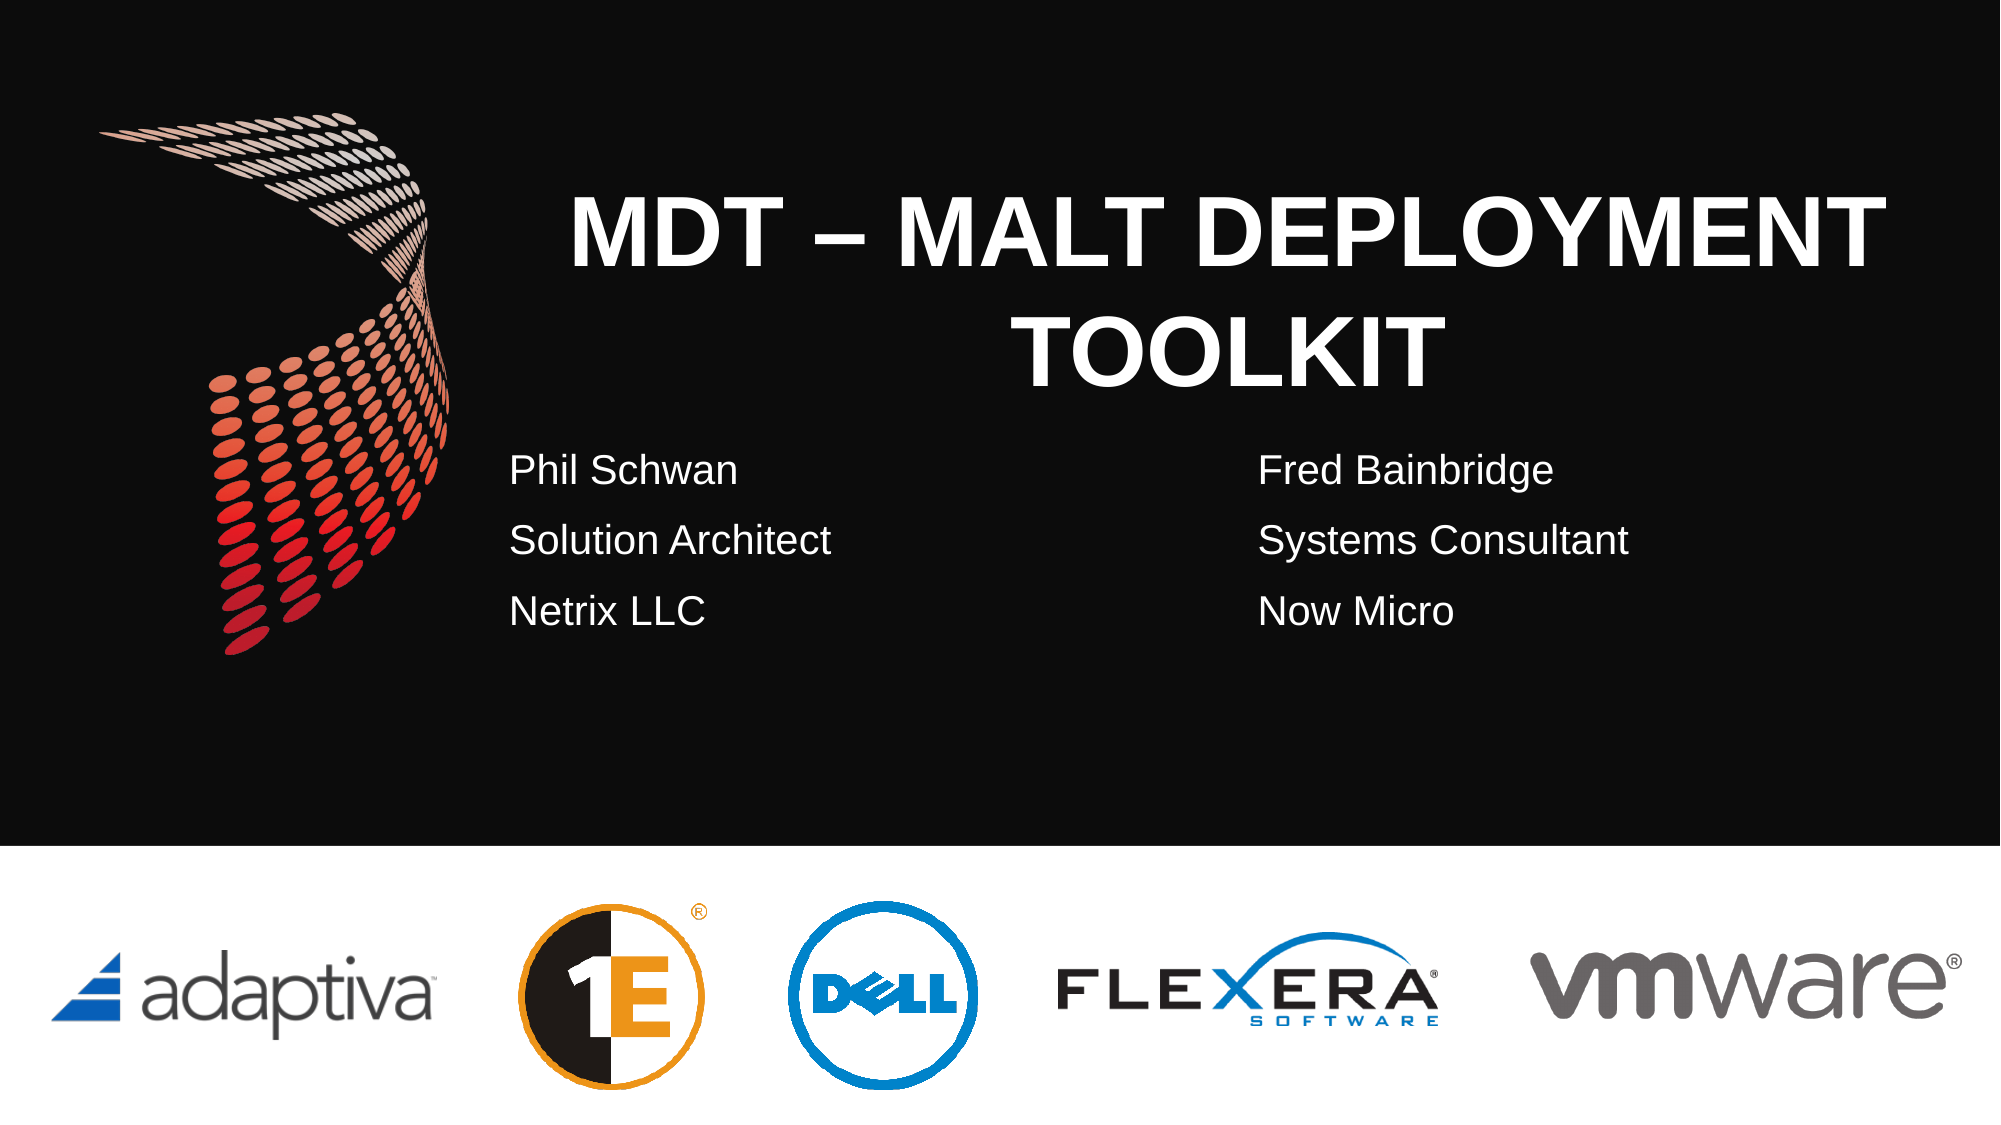

# MDT – Malt deployment toolkit
Phil Schwan
Solution Architect
Netrix LLC
Fred Bainbridge
Systems Consultant
Now Micro